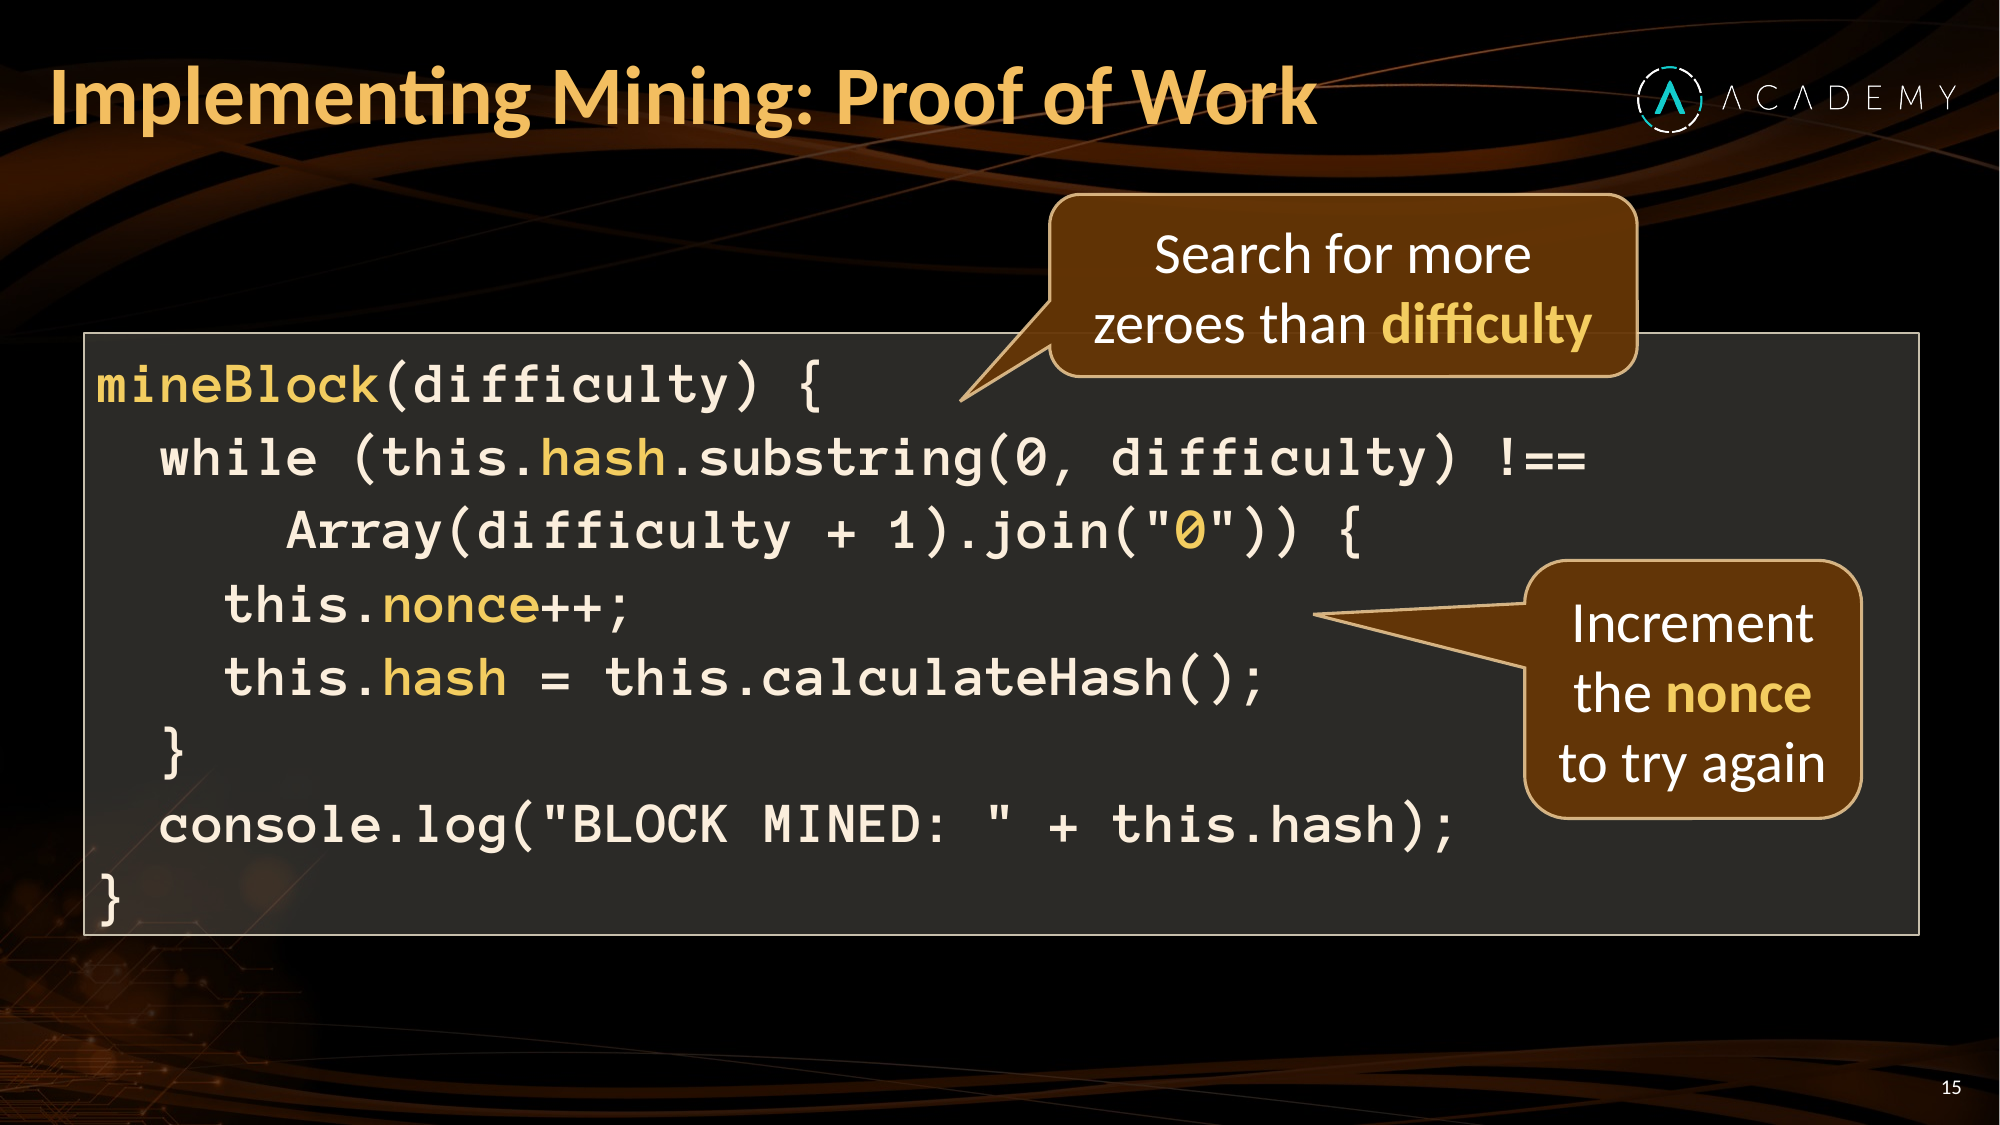

# Implementing Mining: Proof of Work
Search for more zeroes than difficulty
mineBlock(difficulty) {
  while (this.hash.substring(0, difficulty) !==
      Array(difficulty + 1).join("0")) {
    this.nonce++;
    this.hash = this.calculateHash();
  }
  console.log("BLOCK MINED: " + this.hash);
}
Increment the nonce to try again
15